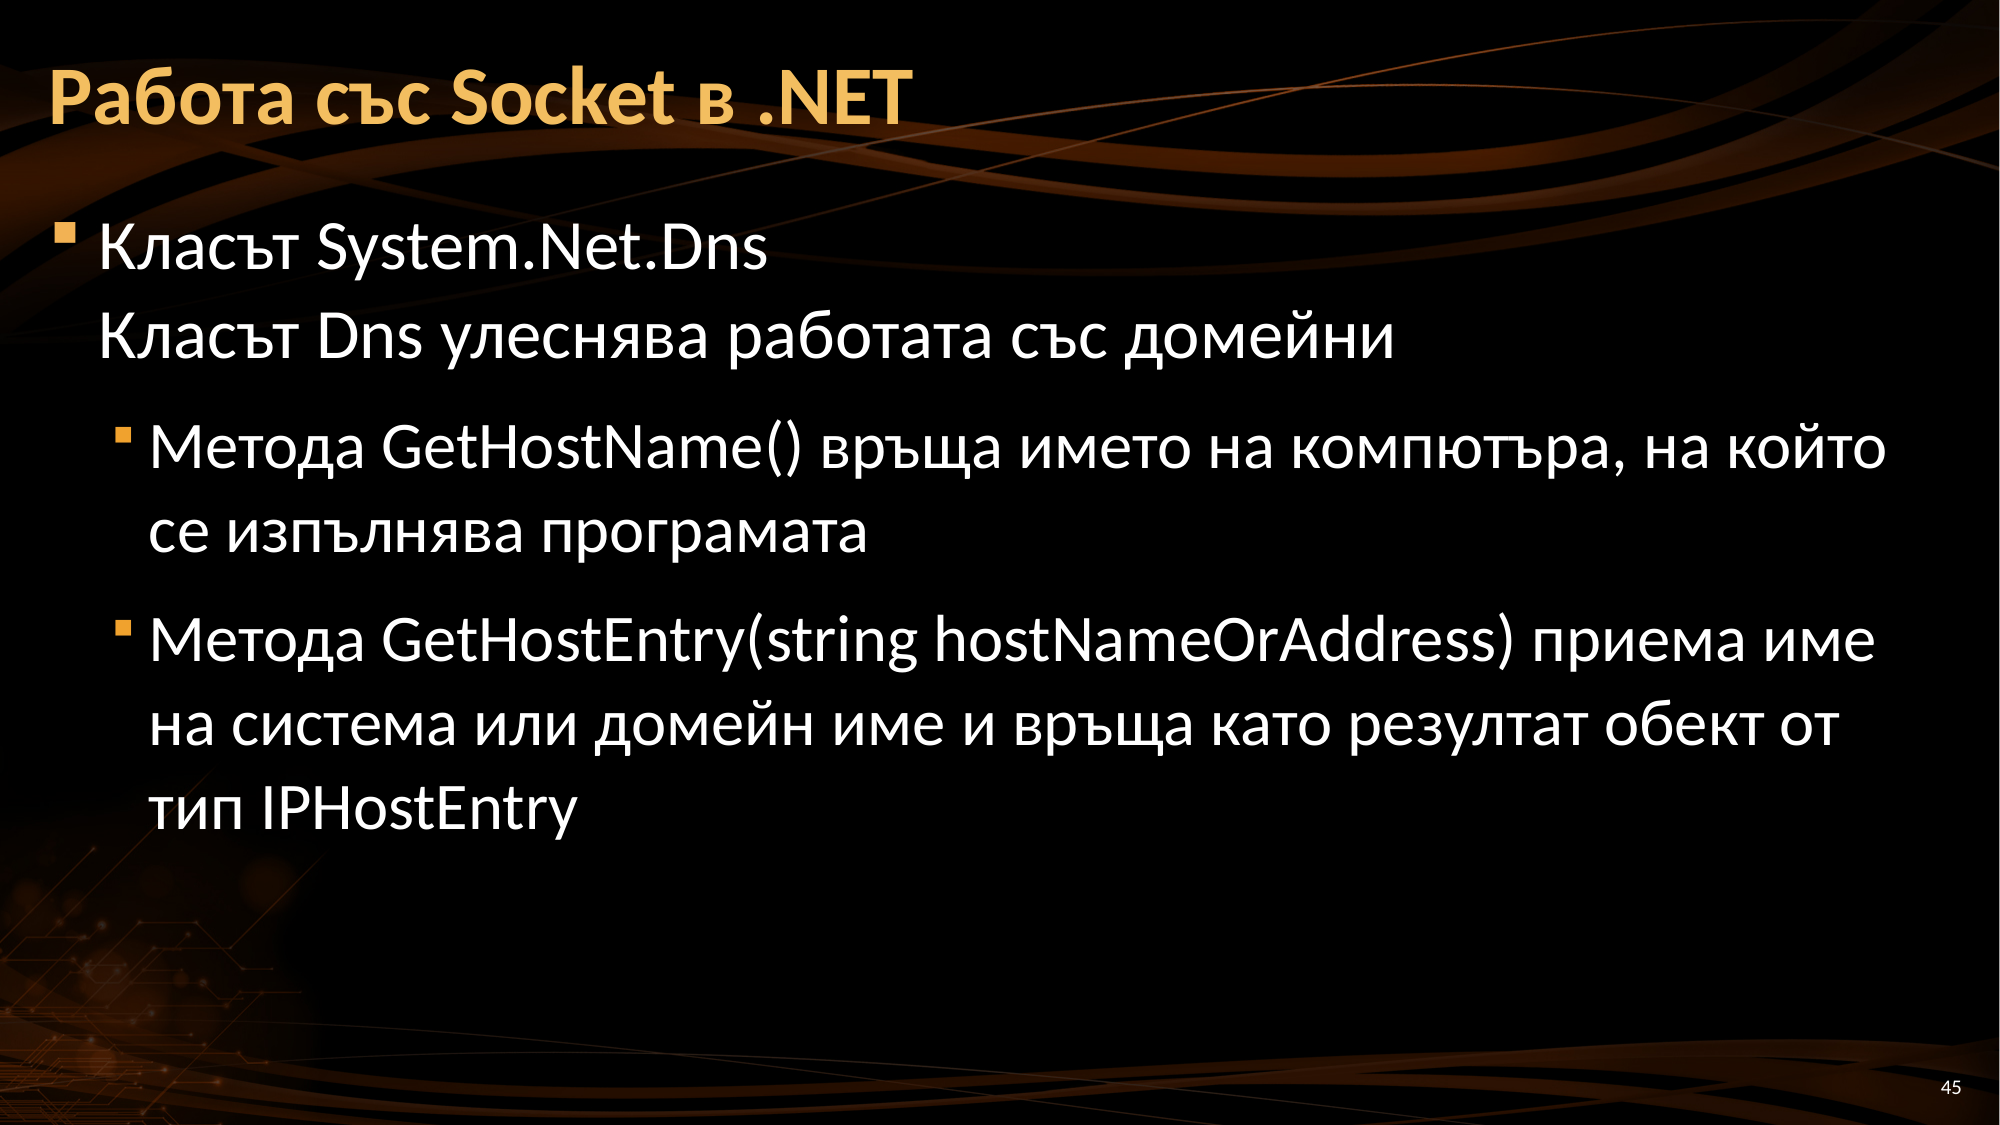

# Работа със Socket в .NET
Класът System.Net.Dns
Класът Dns улеснява работата със домейни
Метода GetHostName() връща името на компютъра, на който се изпълнява програмата
Метода GetHostEntry(string hostNameOrAddress) приема име на система или домейн име и връща като резултат обект от тип IPHostEntry
45